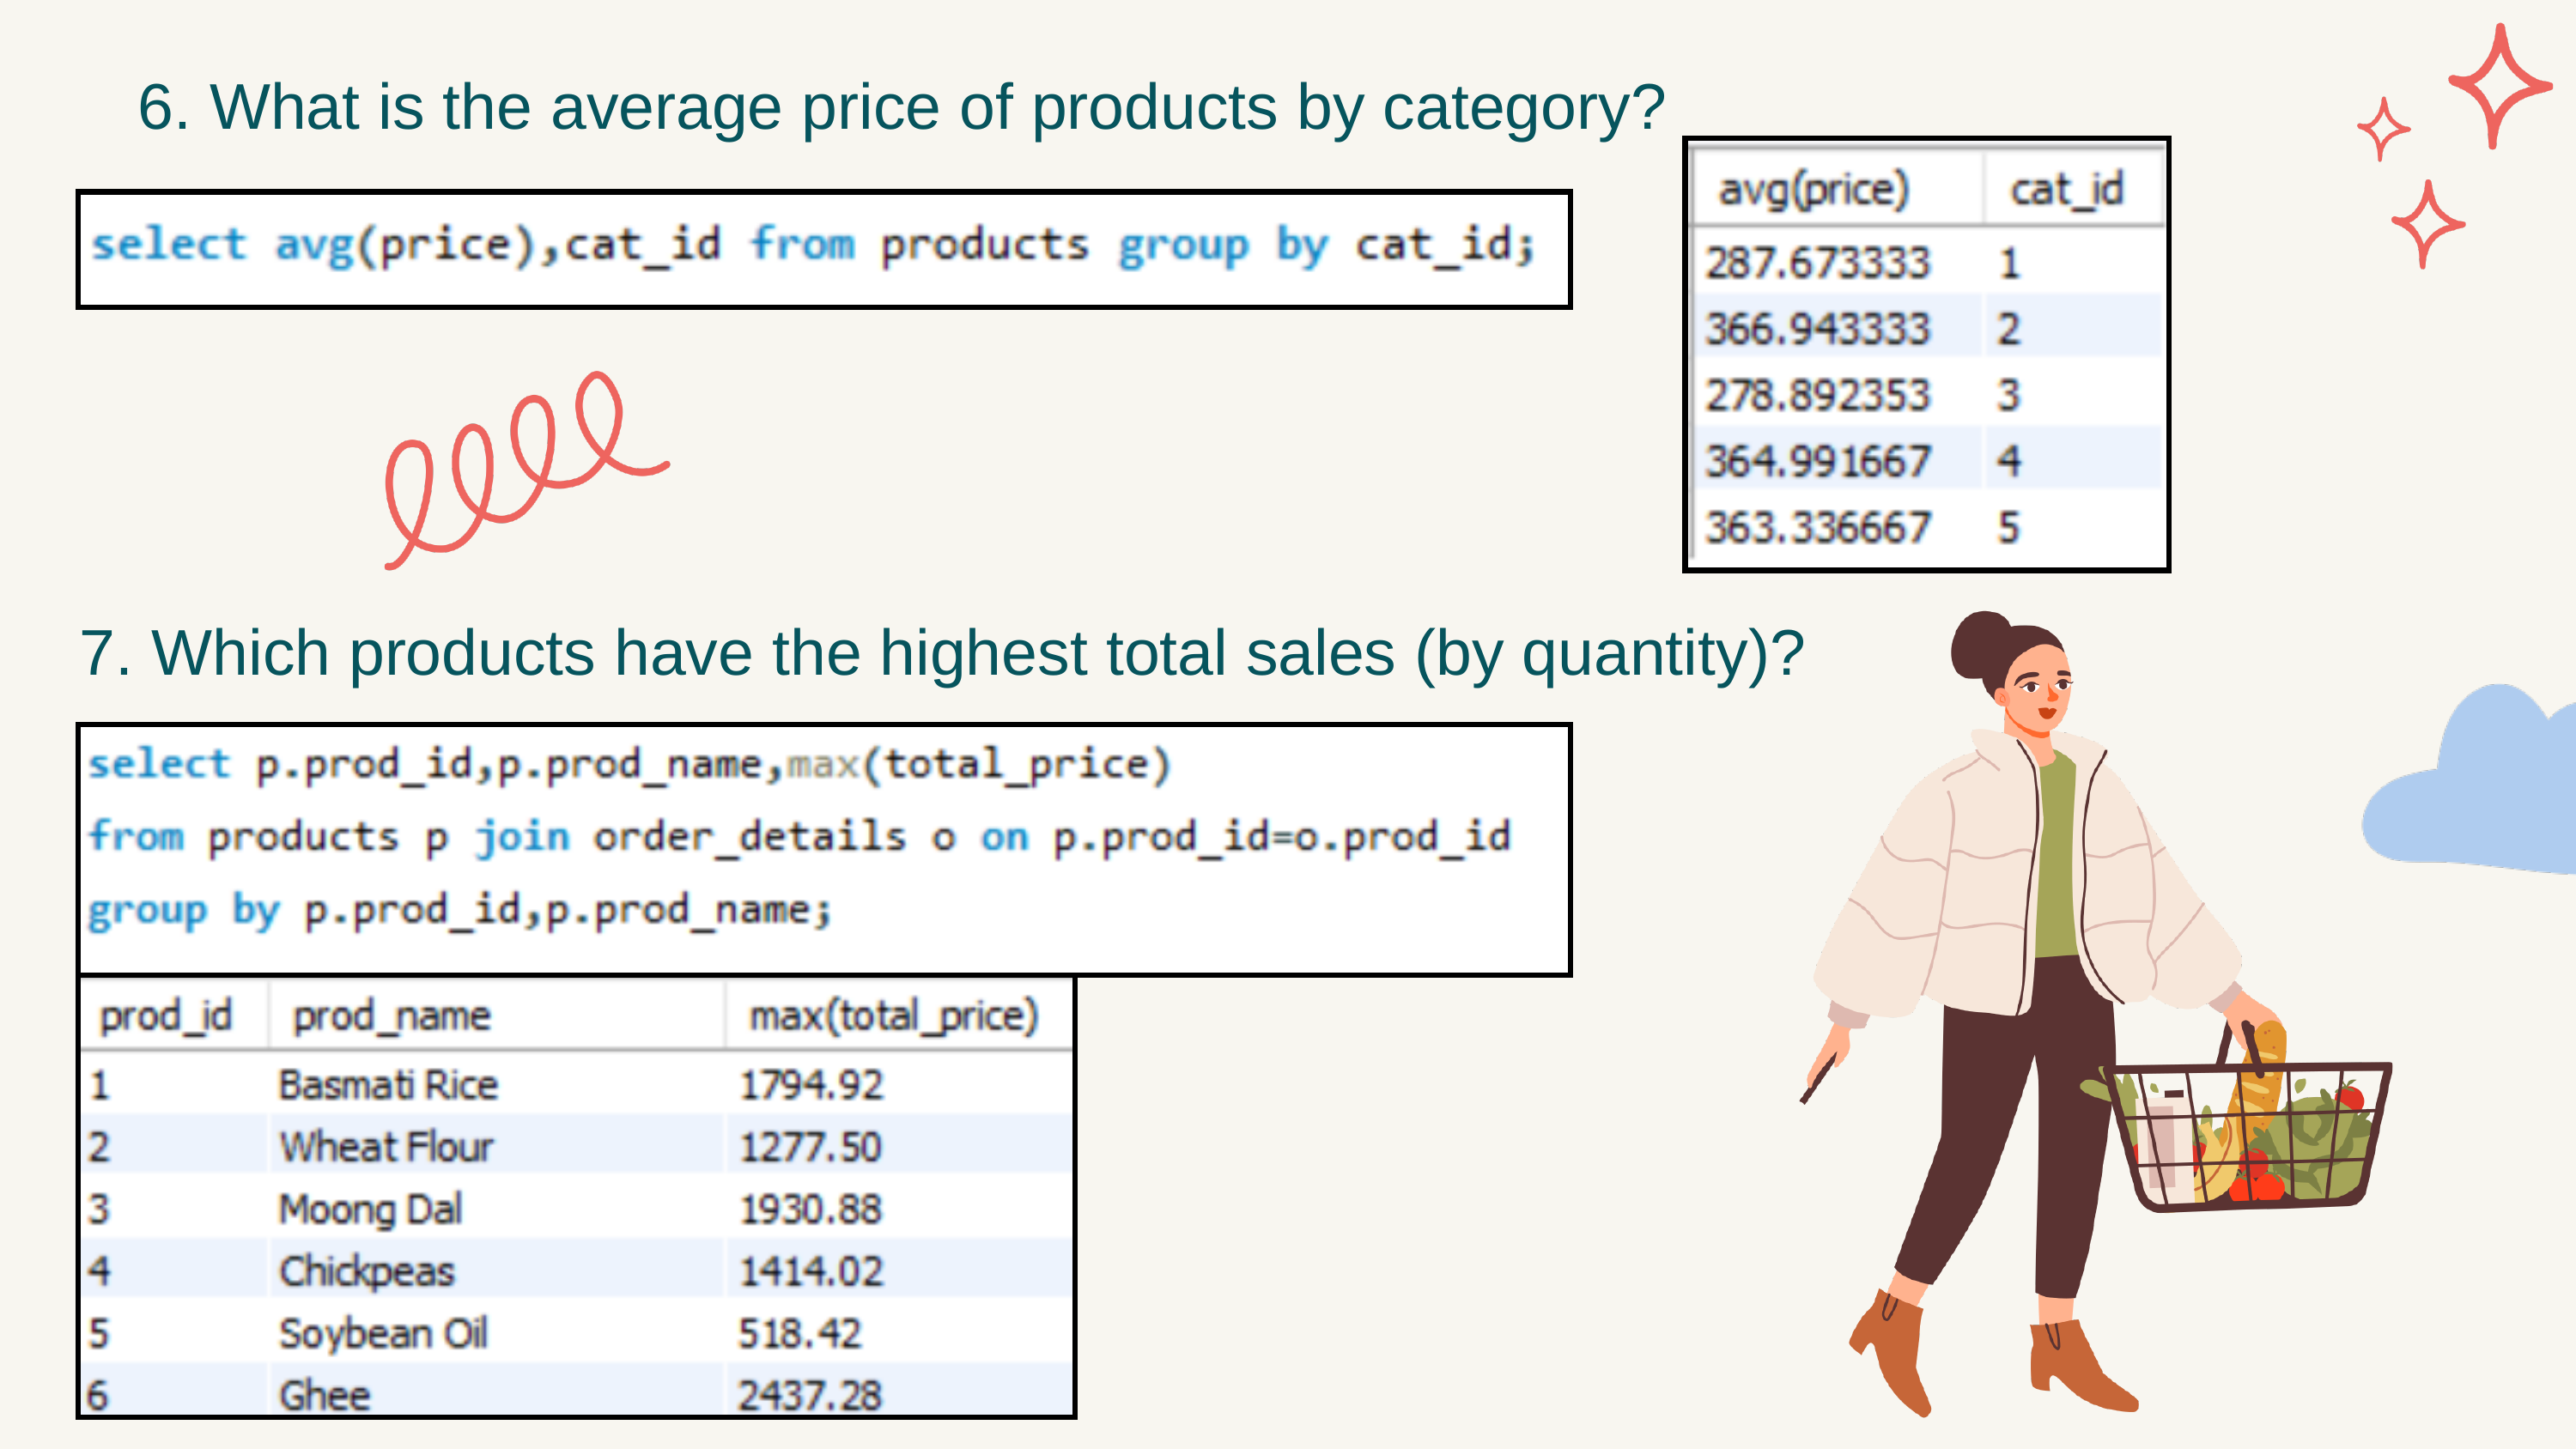

6. What is the average price of products by category?

7. Which products have the highest total sales (by quantity)?